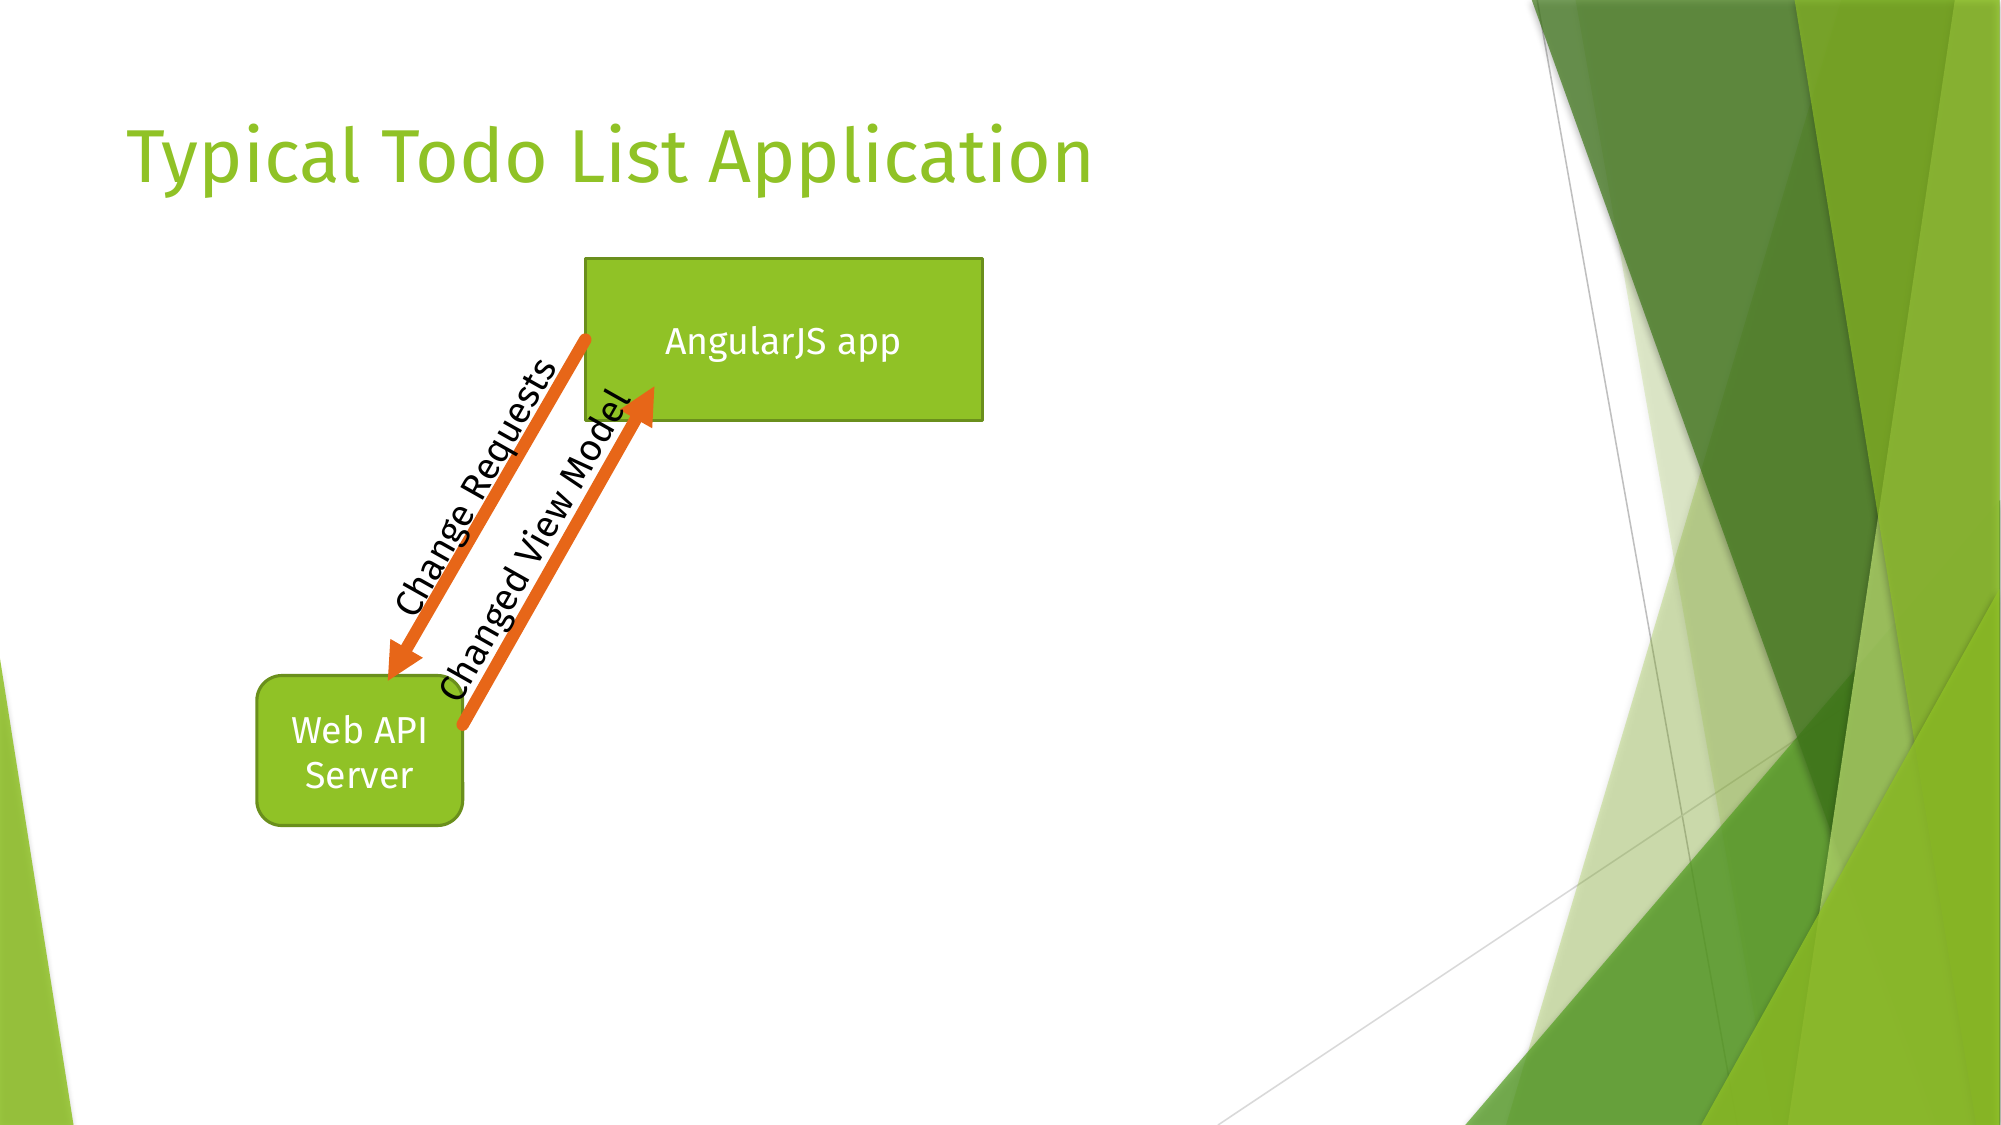

# Typical Todo List Application
AngularJS app
Changed View Model
Change Requests
Web API
Server